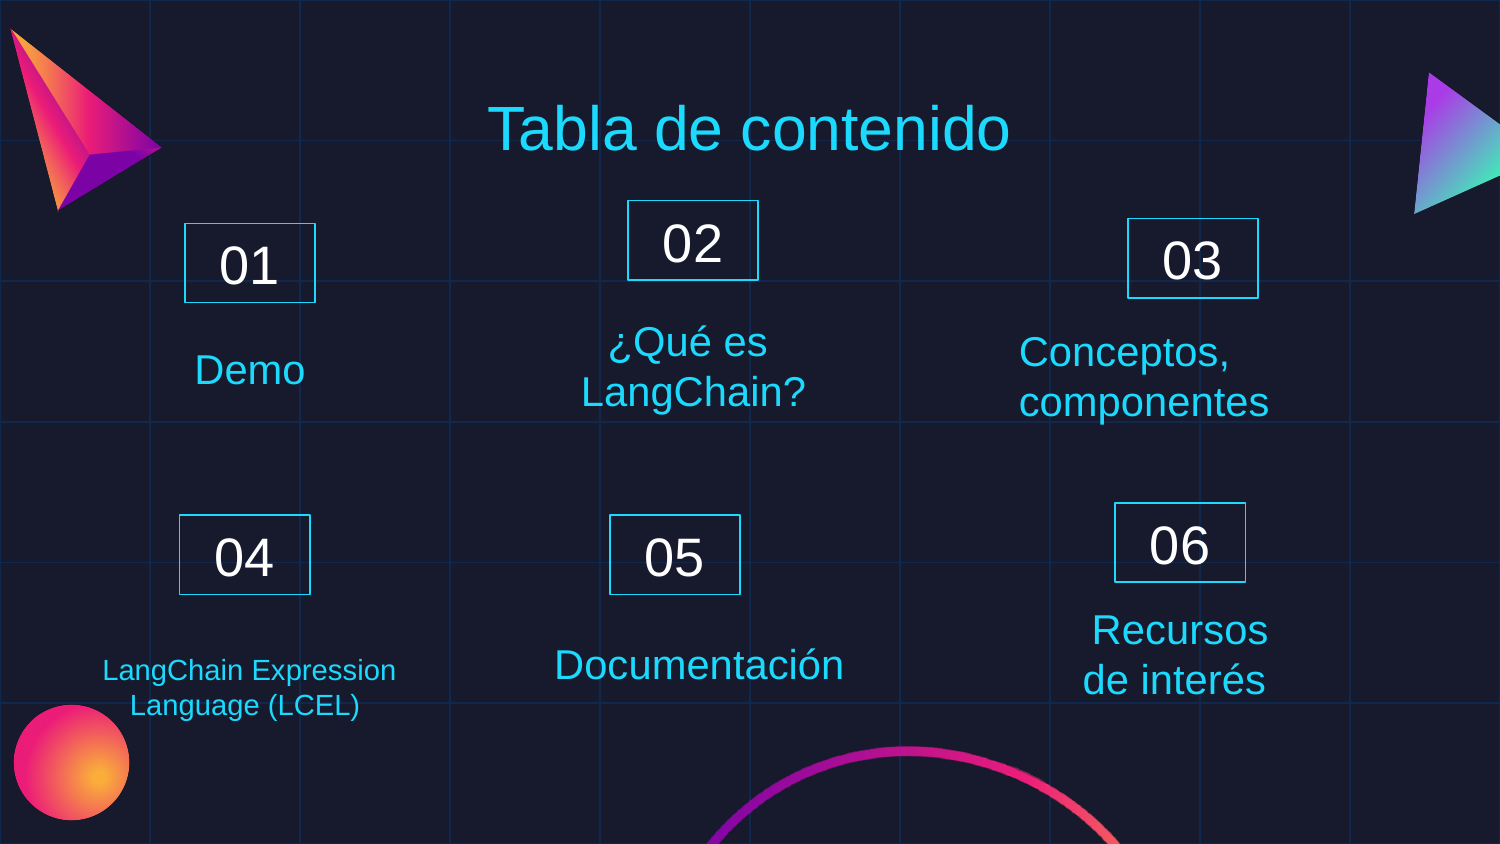

# Tabla de contenido
02
03
01
¿Qué es
LangChain?
Conceptos, componentes
Demo
06
04
05
Recursos
de interés
Documentación
 LangChain Expression Language (LCEL)